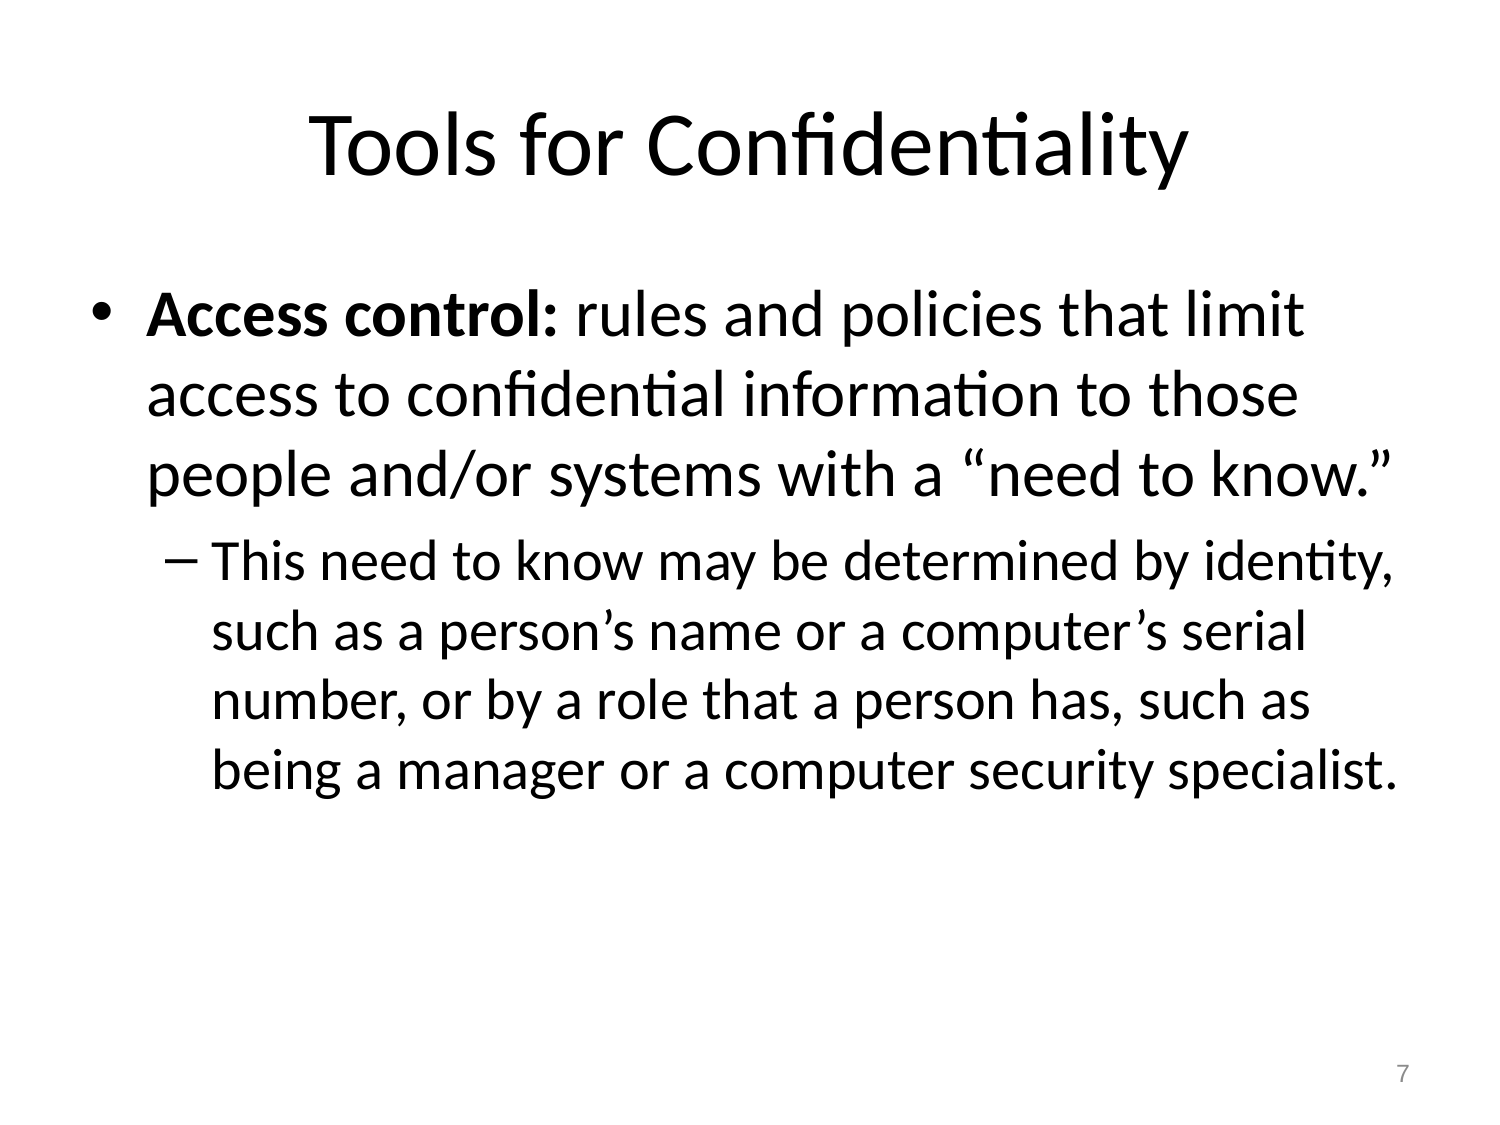

# Tools for Confidentiality
Access control: rules and policies that limit access to confidential information to those people and/or systems with a “need to know.”
This need to know may be determined by identity, such as a person’s name or a computer’s serial number, or by a role that a person has, such as being a manager or a computer security specialist.
7